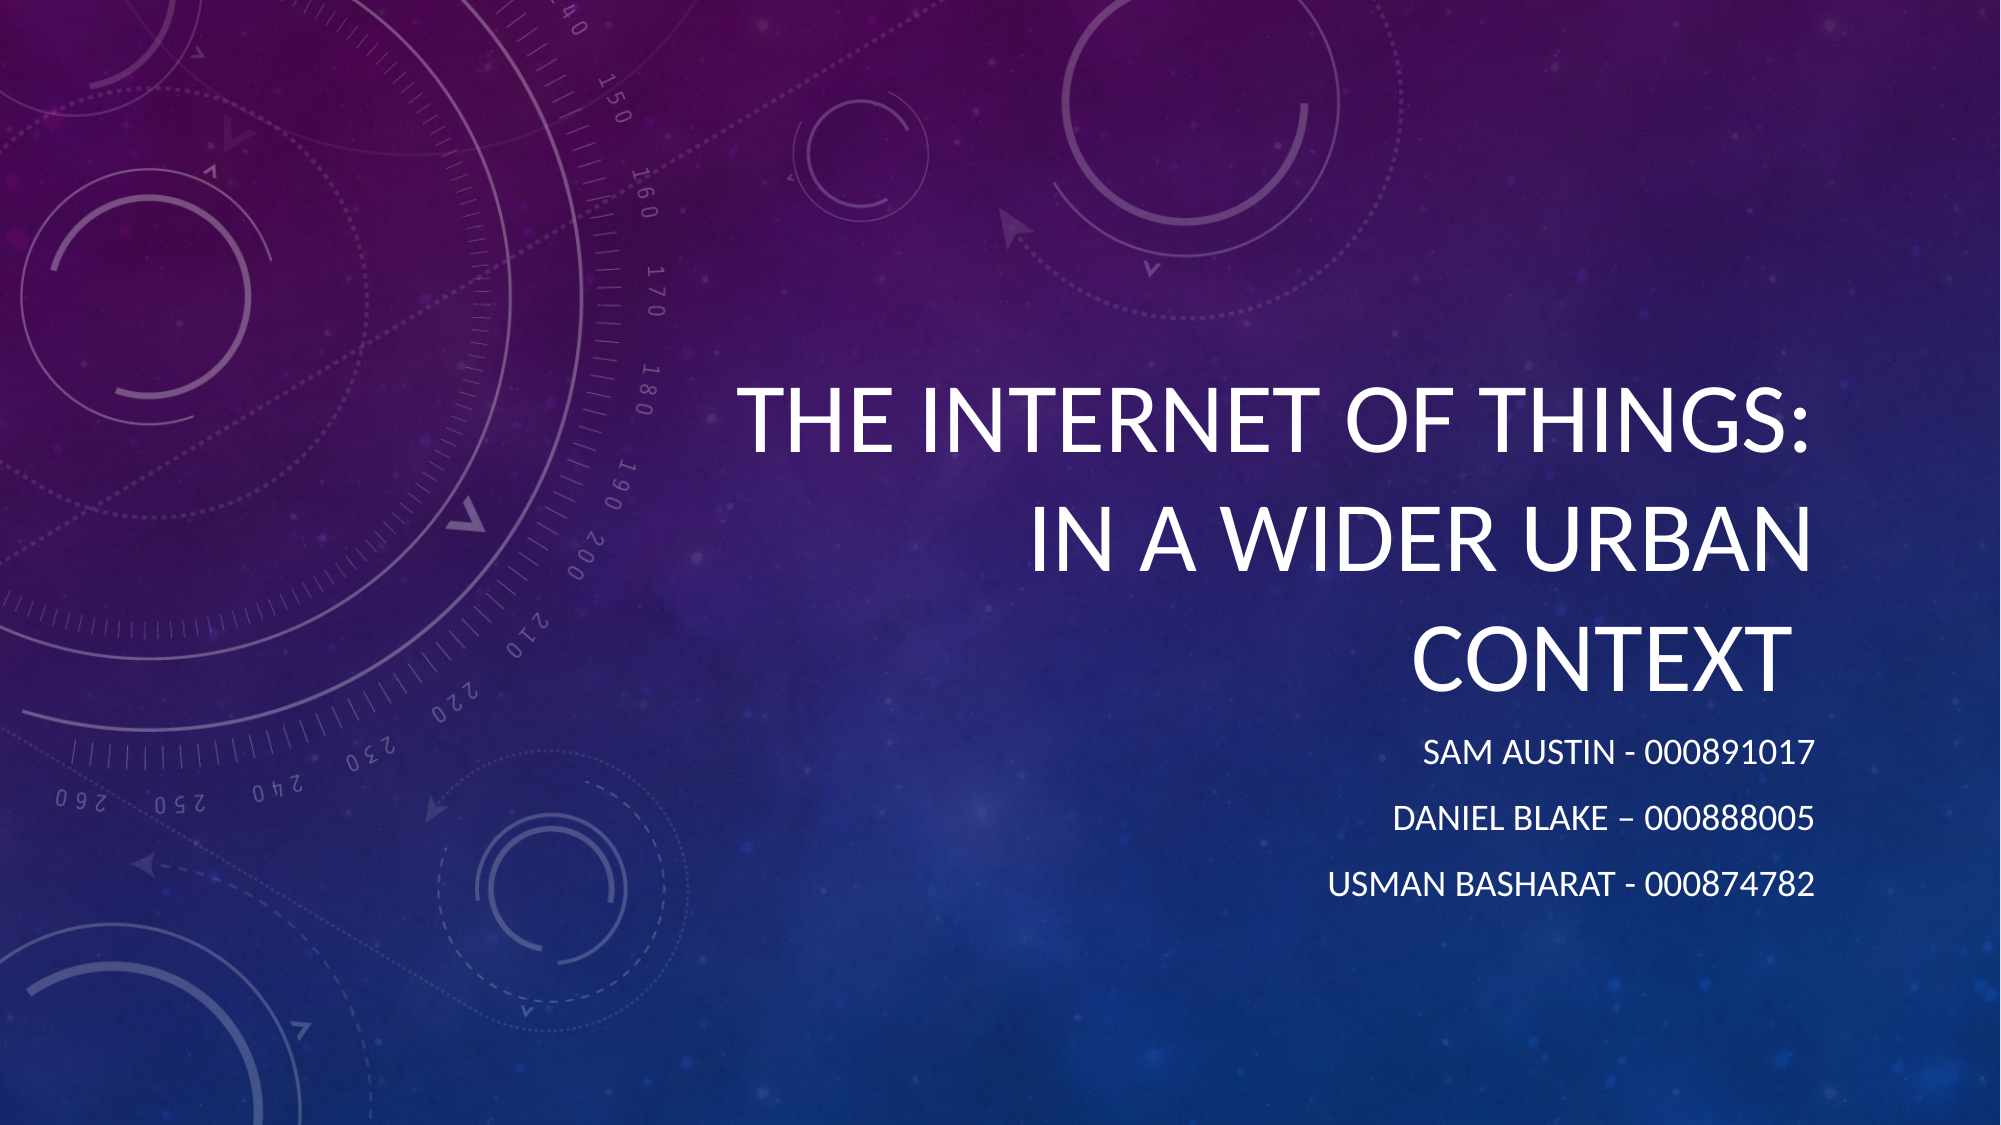

# The internet of things: in a wider urban context
Sam Austin - 000891017
Daniel Blake – 000888005
Usman basharat - 000874782